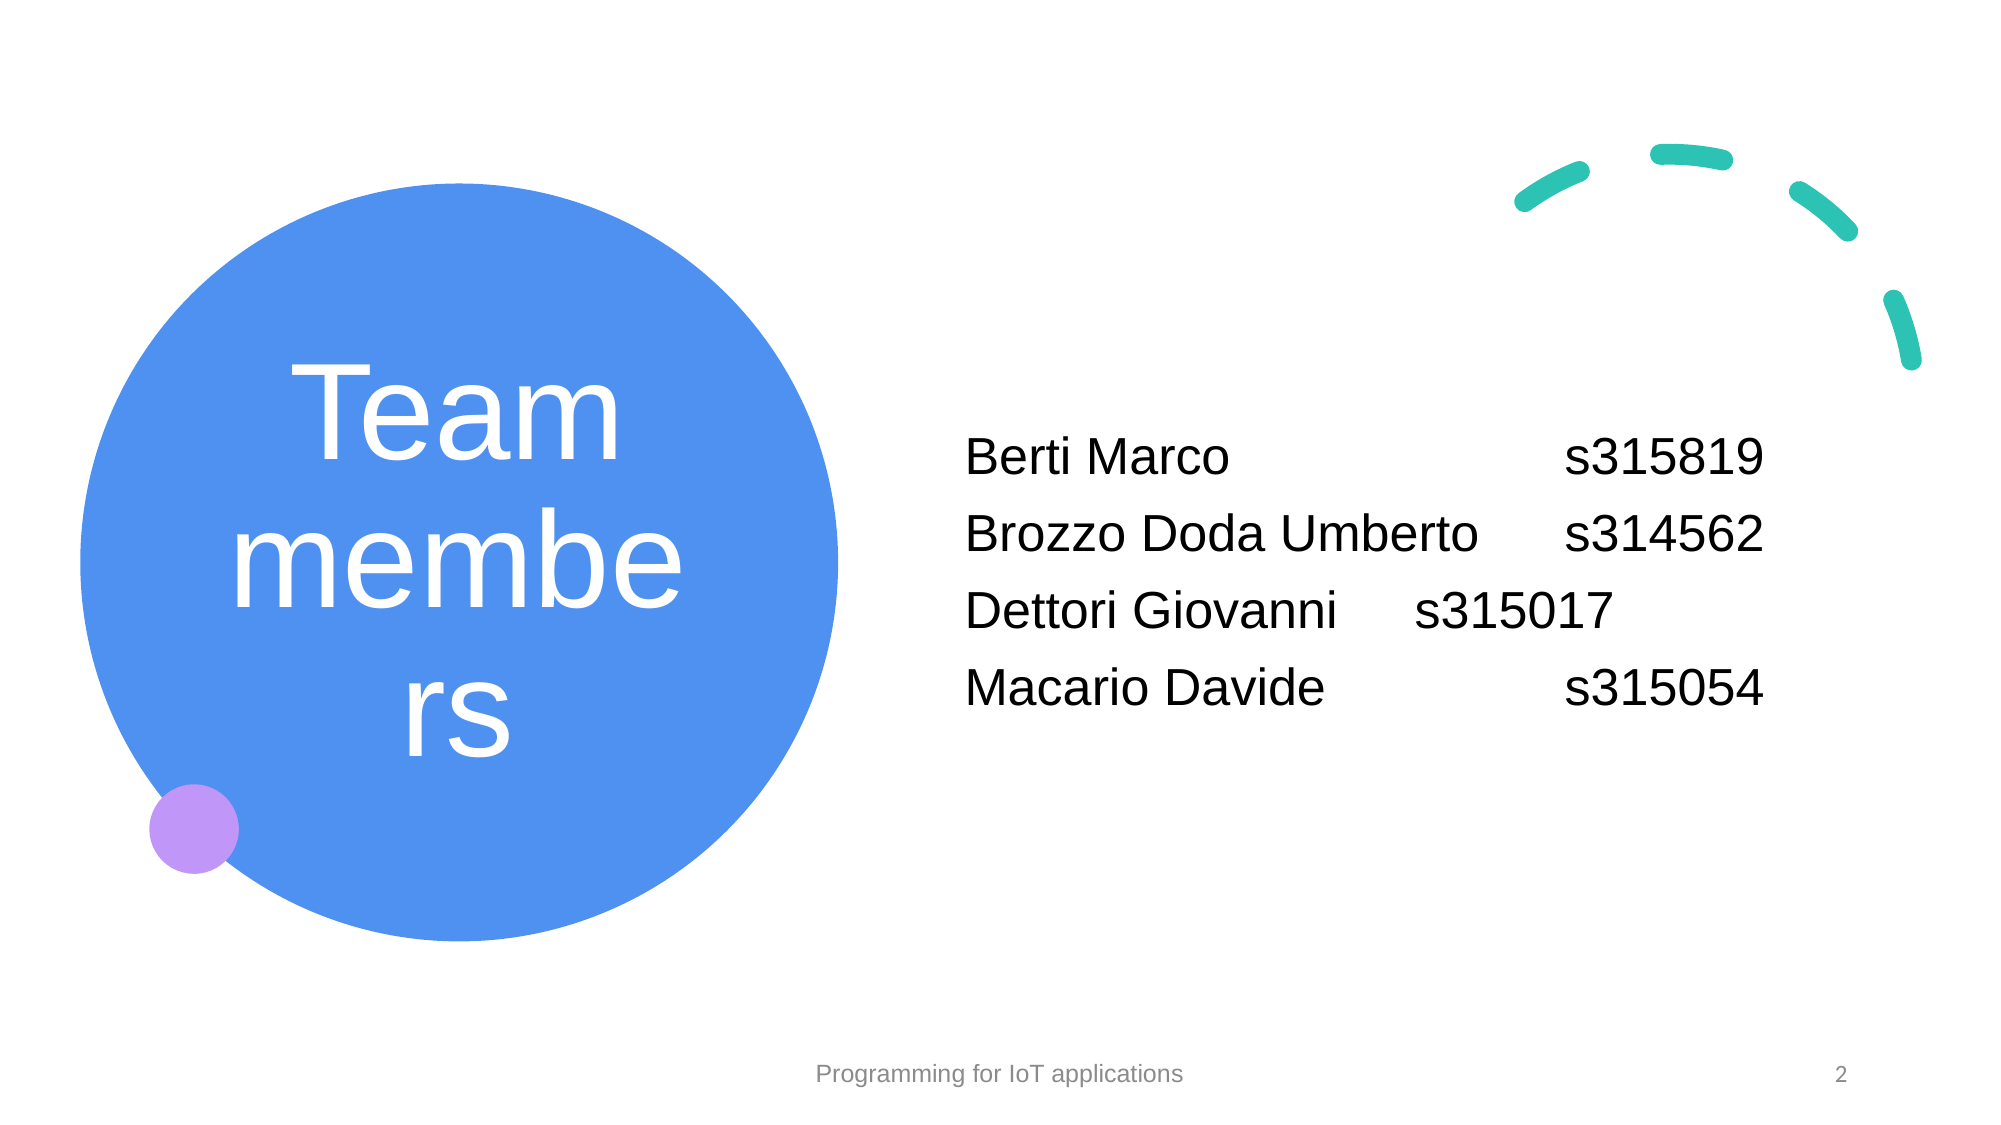

# Team members
Berti Marco 		      	s315819
Brozzo Doda Umberto	s314562
Dettori Giovanni     	s315017
Macario Davide 		s315054
Programming for IoT applications
2